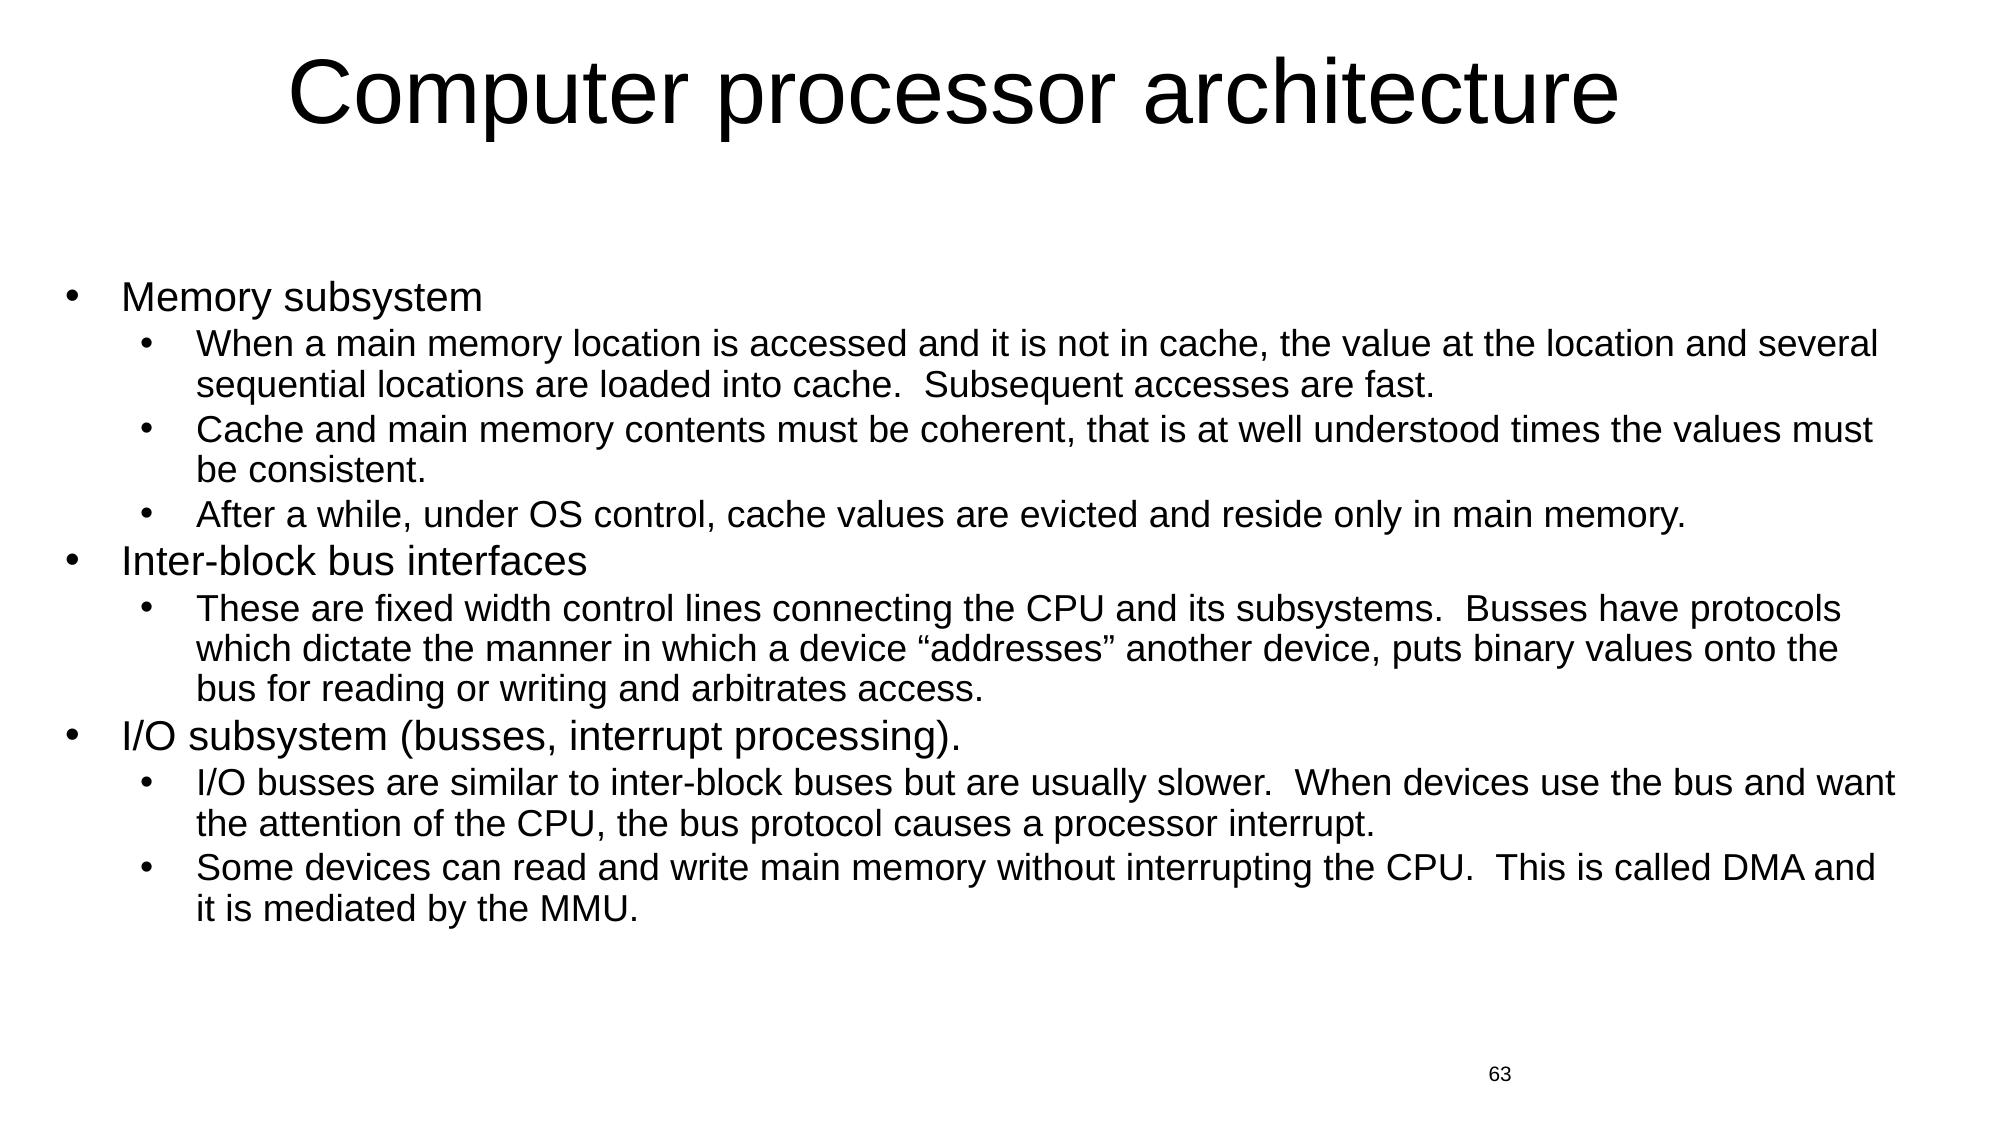

# Computer processor architecture
Memory subsystem
When a main memory location is accessed and it is not in cache, the value at the location and several  sequential locations are loaded into cache.  Subsequent accesses are fast.
Cache and main memory contents must be coherent, that is at well understood times the values must be consistent.
After a while, under OS control, cache values are evicted and reside only in main memory.
Inter-block bus interfaces
These are fixed width control lines connecting the CPU and its subsystems.  Busses have protocols which dictate the manner in which a device “addresses” another device, puts binary values onto the bus for reading or writing and arbitrates access.
I/O subsystem (busses, interrupt processing).
I/O busses are similar to inter-block buses but are usually slower.  When devices use the bus and want the attention of the CPU, the bus protocol causes a processor interrupt.
Some devices can read and write main memory without interrupting the CPU.  This is called DMA and it is mediated by the MMU.
63